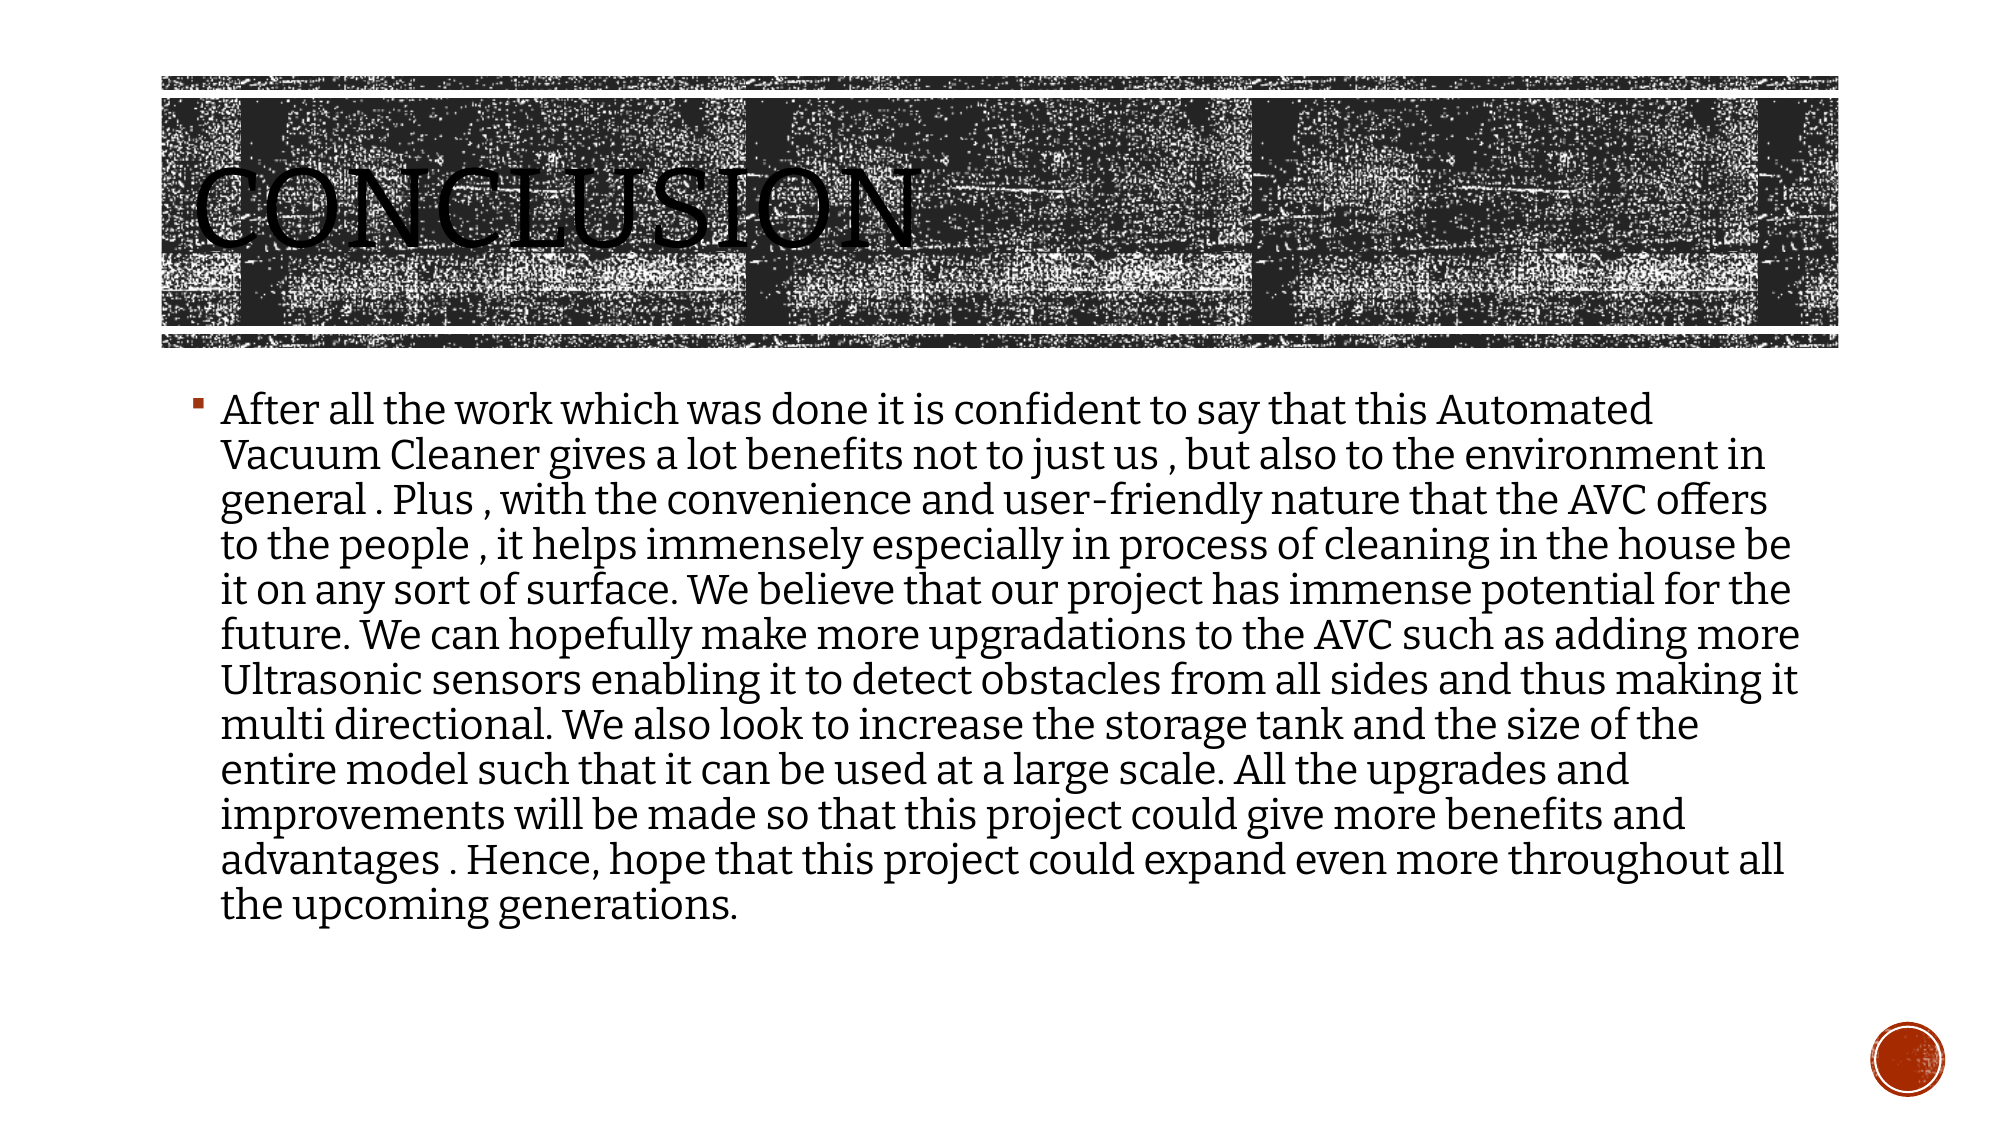

# Conclusion

After all the work which was done it is confident to say that this Automated Vacuum Cleaner gives a lot benefits not to just us , but also to the environment in general . Plus , with the convenience and user-friendly nature that the AVC offers to the people , it helps immensely especially in process of cleaning in the house be it on any sort of surface. We believe that our project has immense potential for the future. We can hopefully make more upgradations to the AVC such as adding more Ultrasonic sensors enabling it to detect obstacles from all sides and thus making it multi directional. We also look to increase the storage tank and the size of the entire model such that it can be used at a large scale. All the upgrades and improvements will be made so that this project could give more benefits and advantages . Hence, hope that this project could expand even more throughout all the upcoming generations.